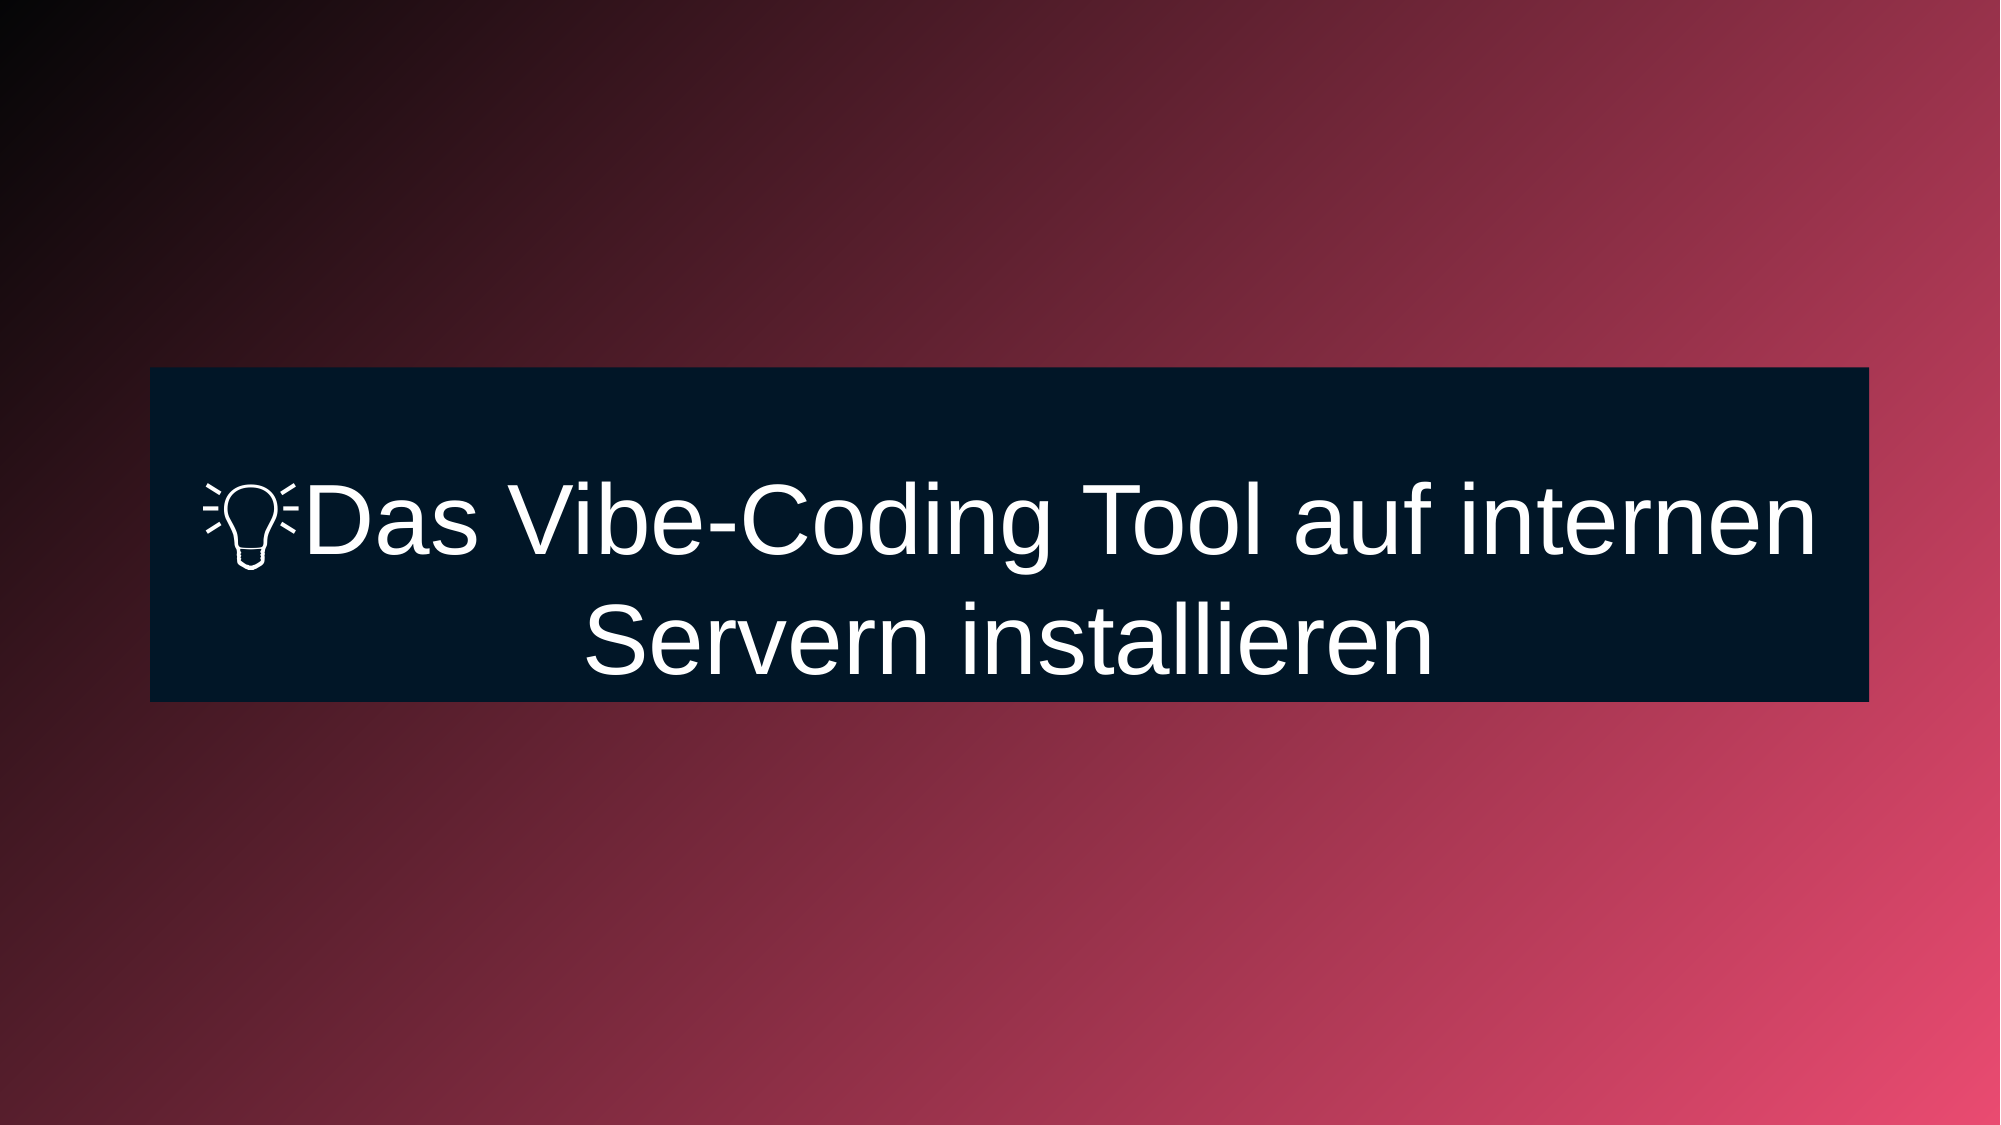

💡Das Vibe-Coding Tool auf internen Servern installieren